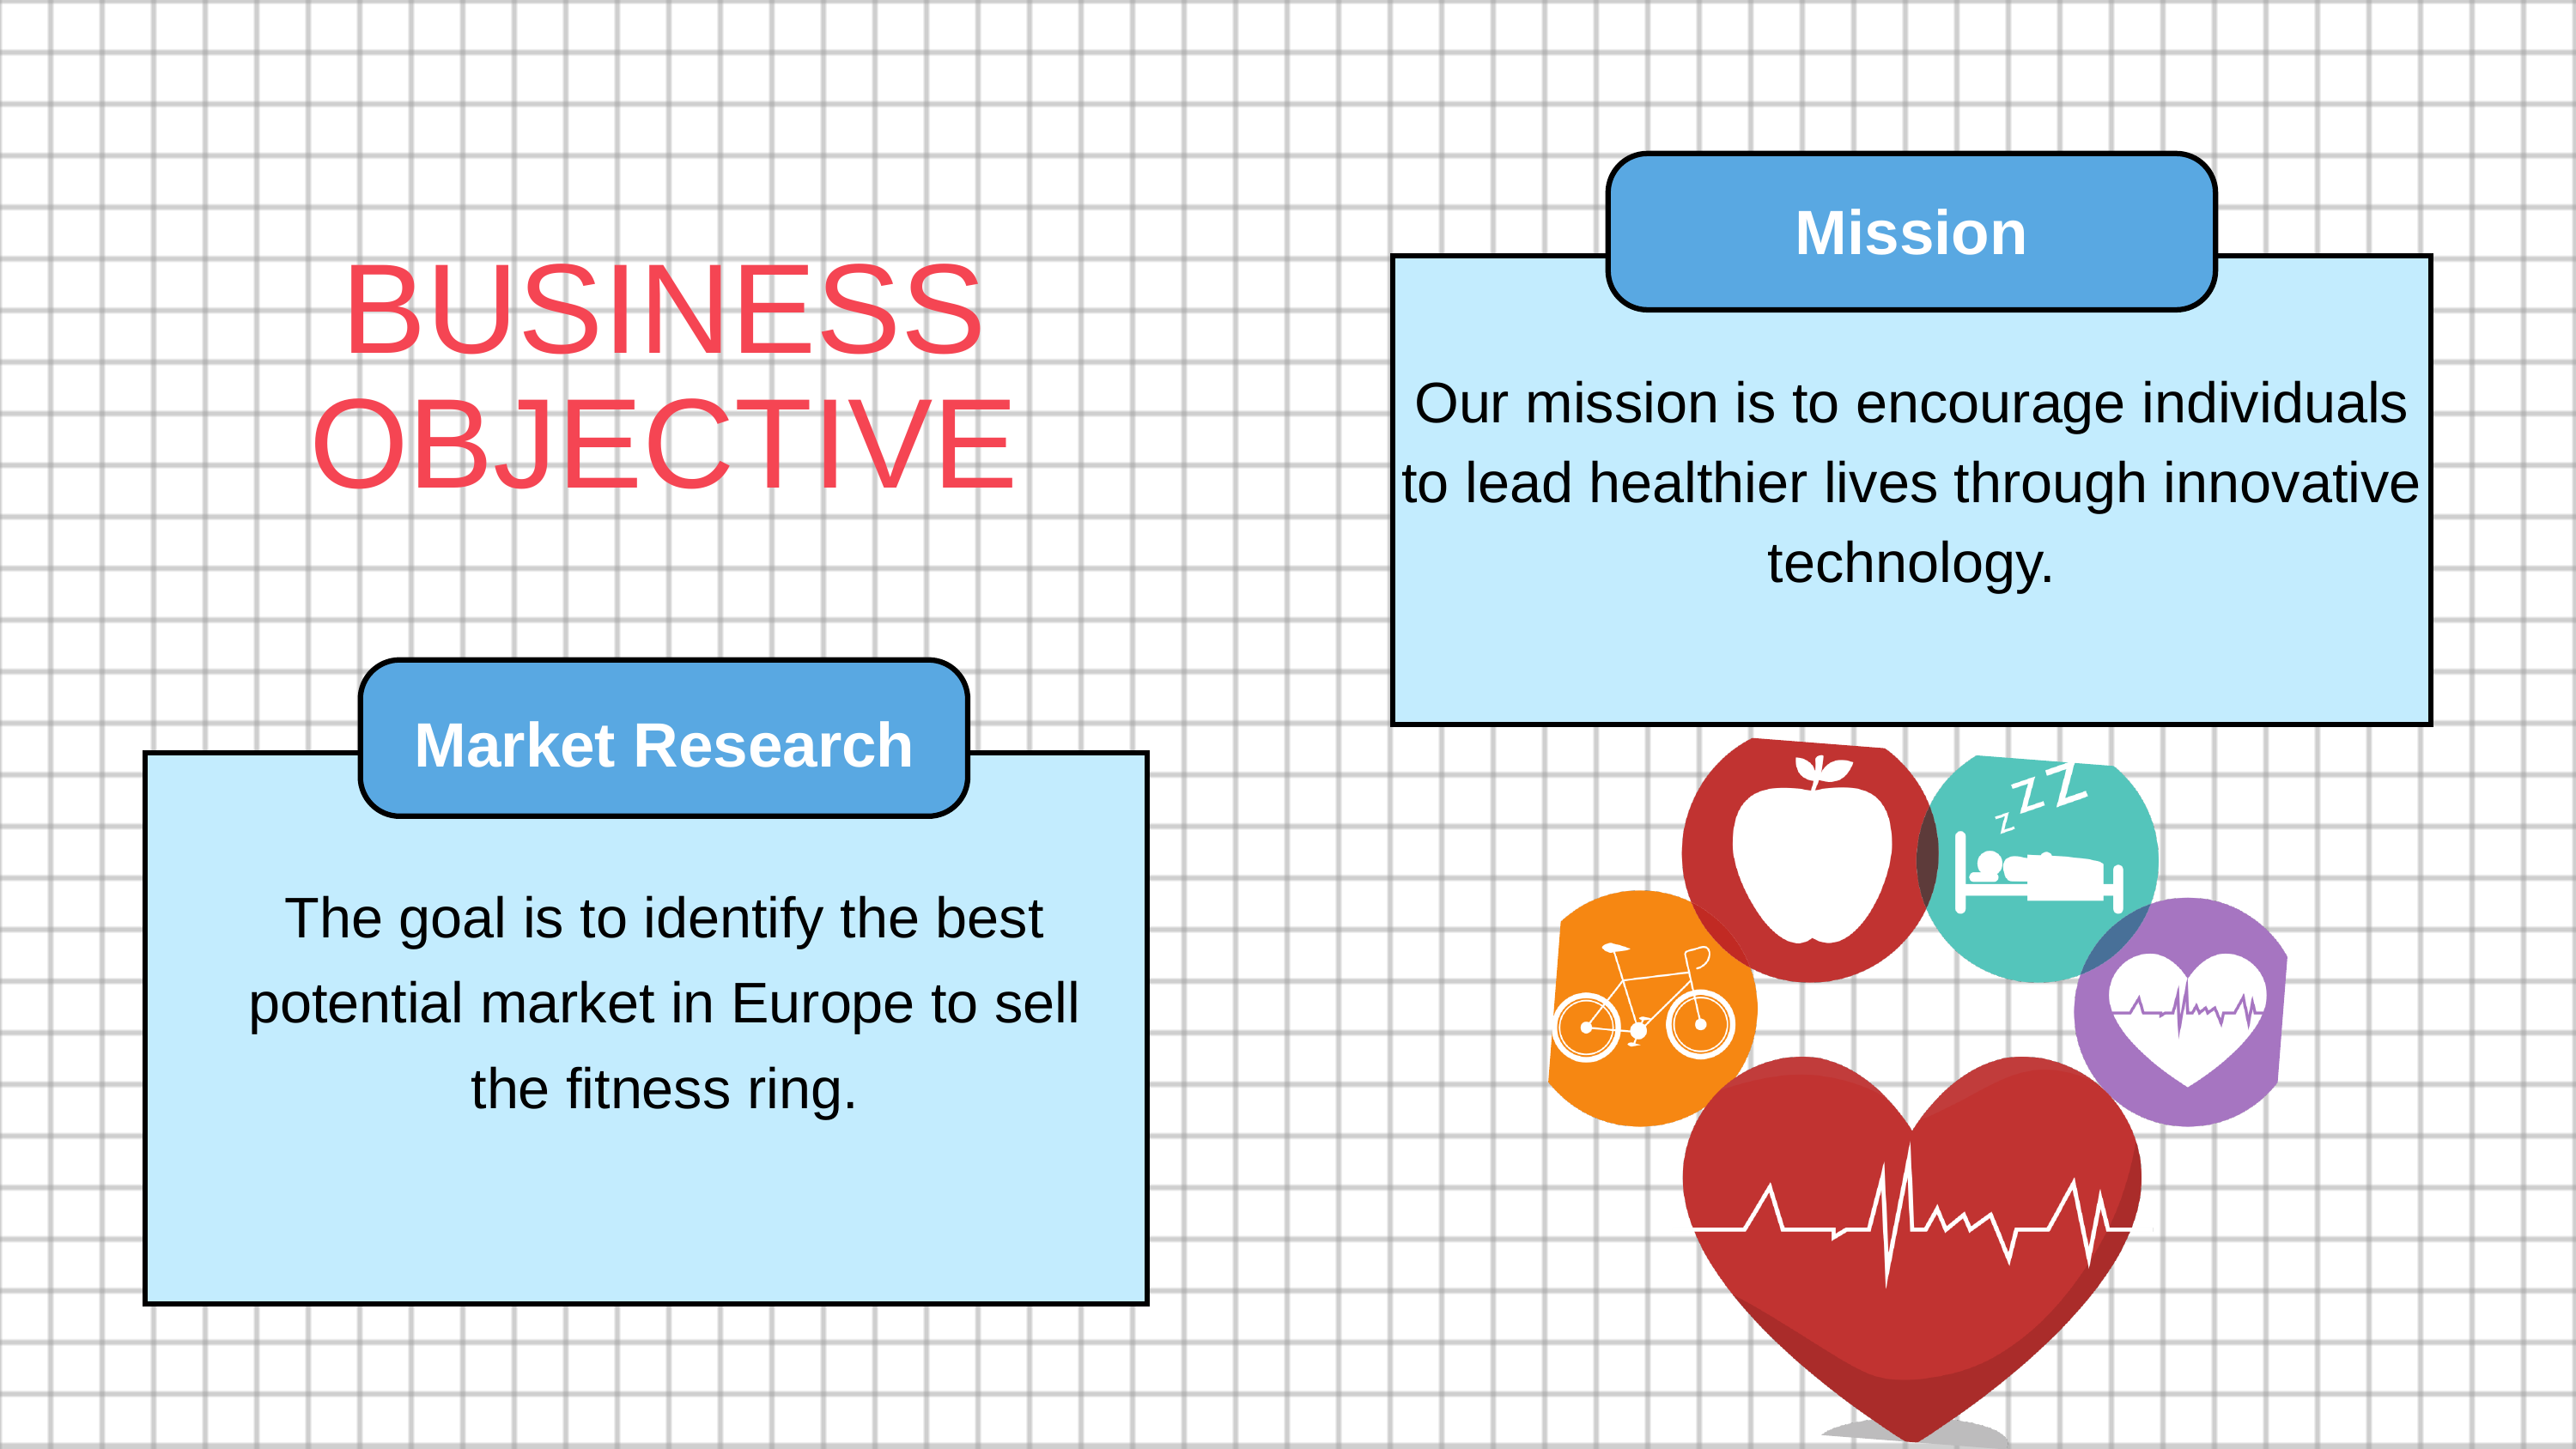

Mission
BUSINESS OBJECTIVE

Our mission is to encourage individuals to lead healthier lives through innovative technology.

Market Research

The goal is to identify the best potential market in Europe to sell the fitness ring.